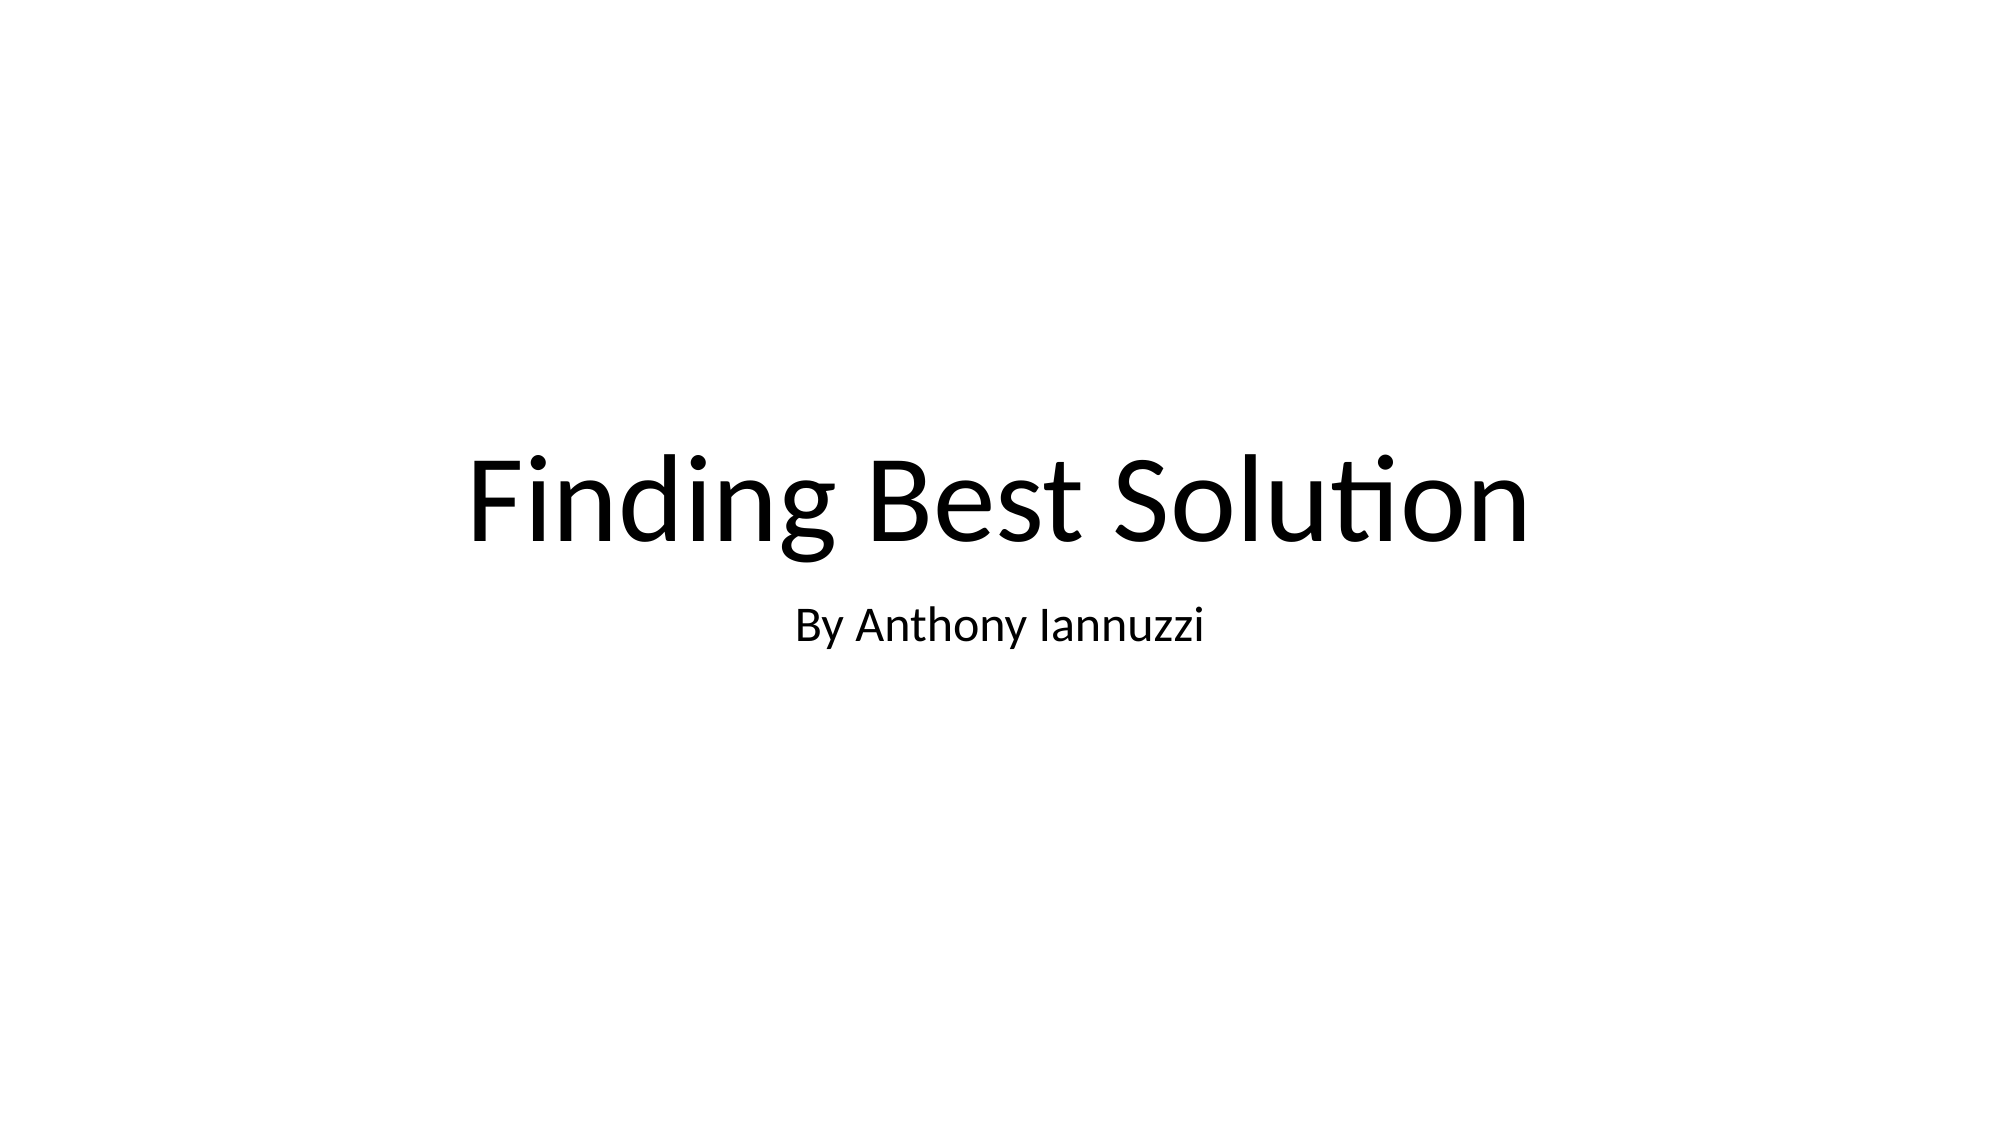

# Finding Best Solution
By Anthony Iannuzzi